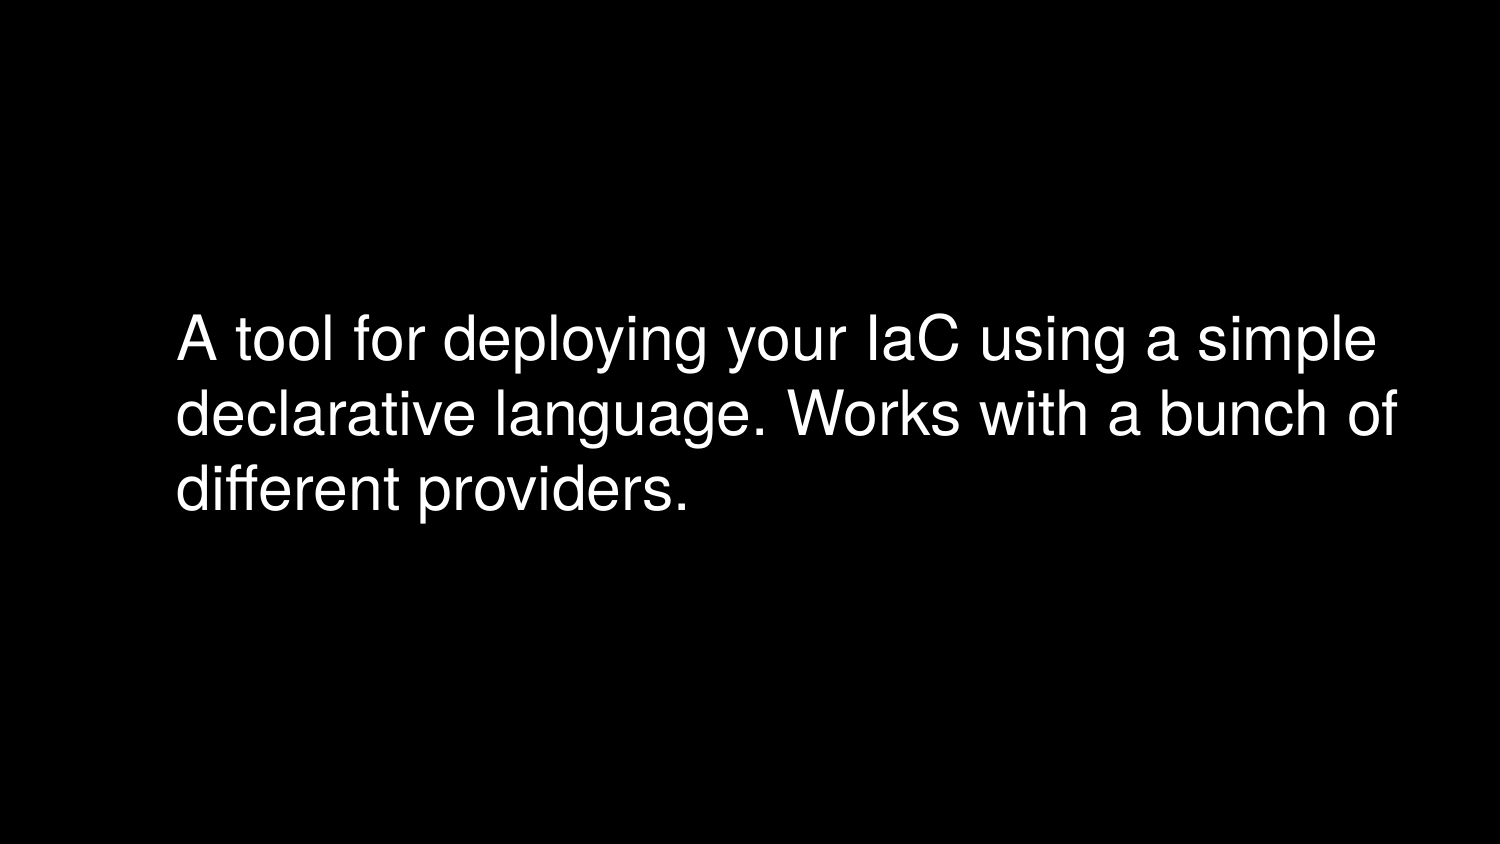

A tool for deploying your IaC using a simple declarative language. Works with a bunch of different providers.